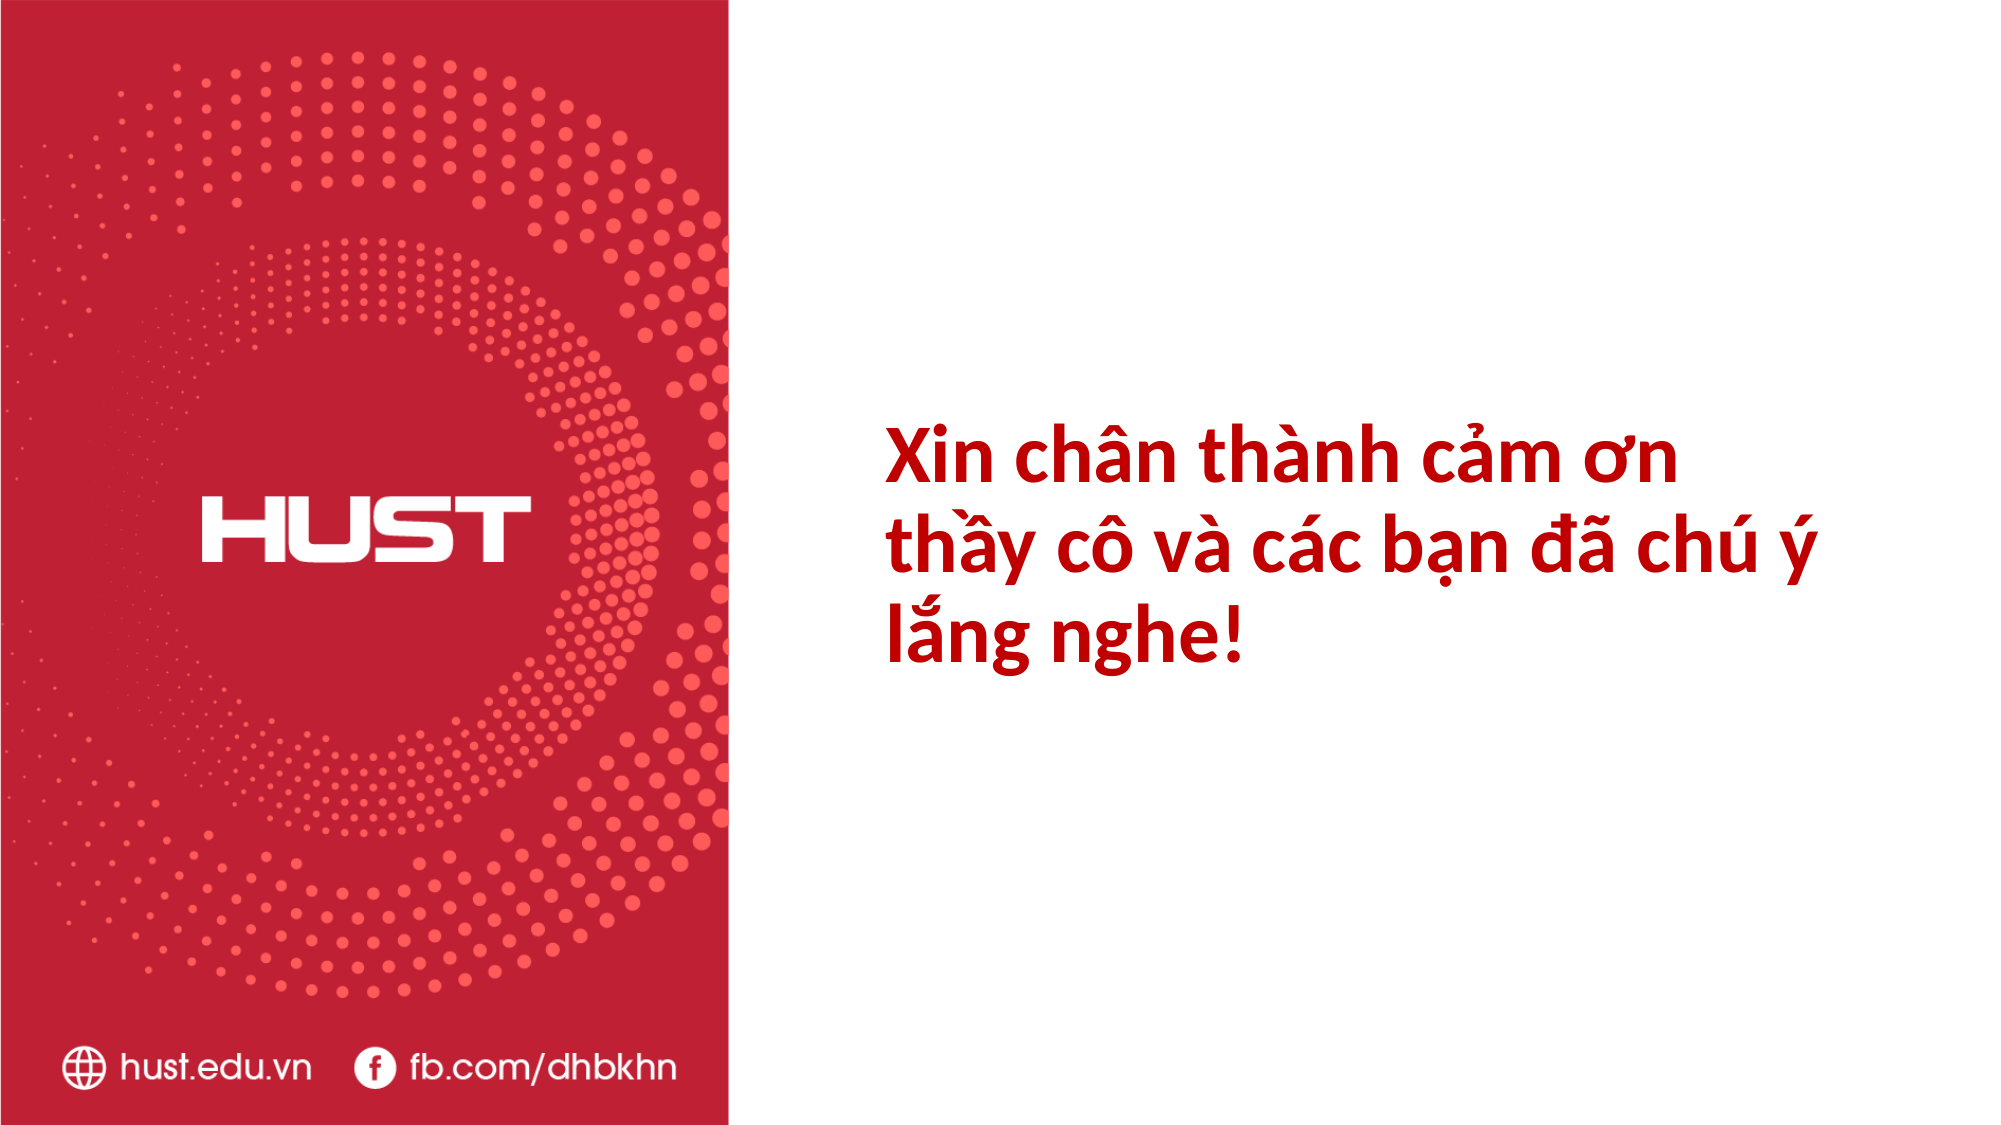

Xin chân thành cảm ơn thầy cô và các bạn đã chú ý lắng nghe!